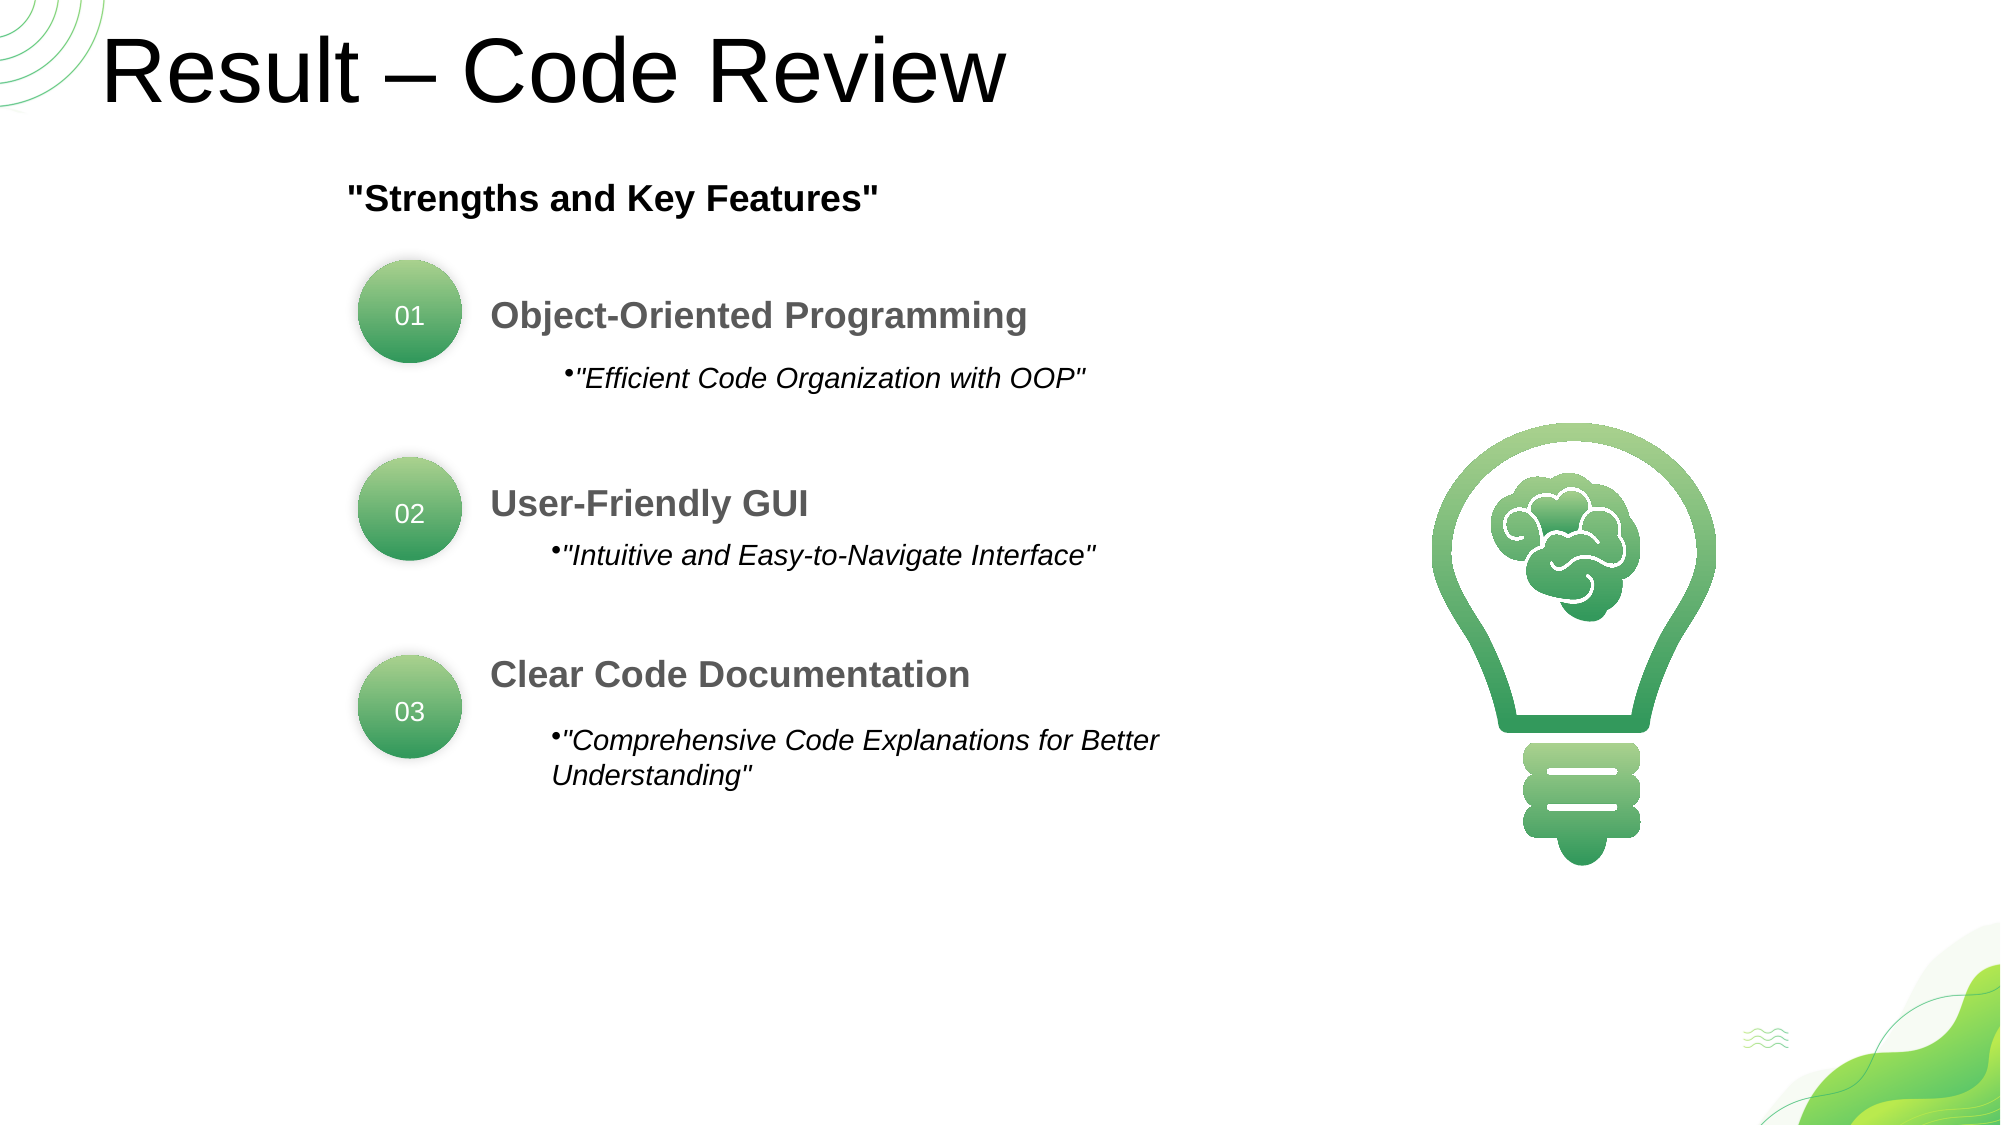

Result – Code Review
"Strengths and Key Features"
01
Object-Oriented Programming
"Efficient Code Organization with OOP"

02

User-Friendly GUI
"Intuitive and Easy-to-Navigate Interface"

Clear Code Documentation
03
"Comprehensive Code Explanations for Better Understanding"